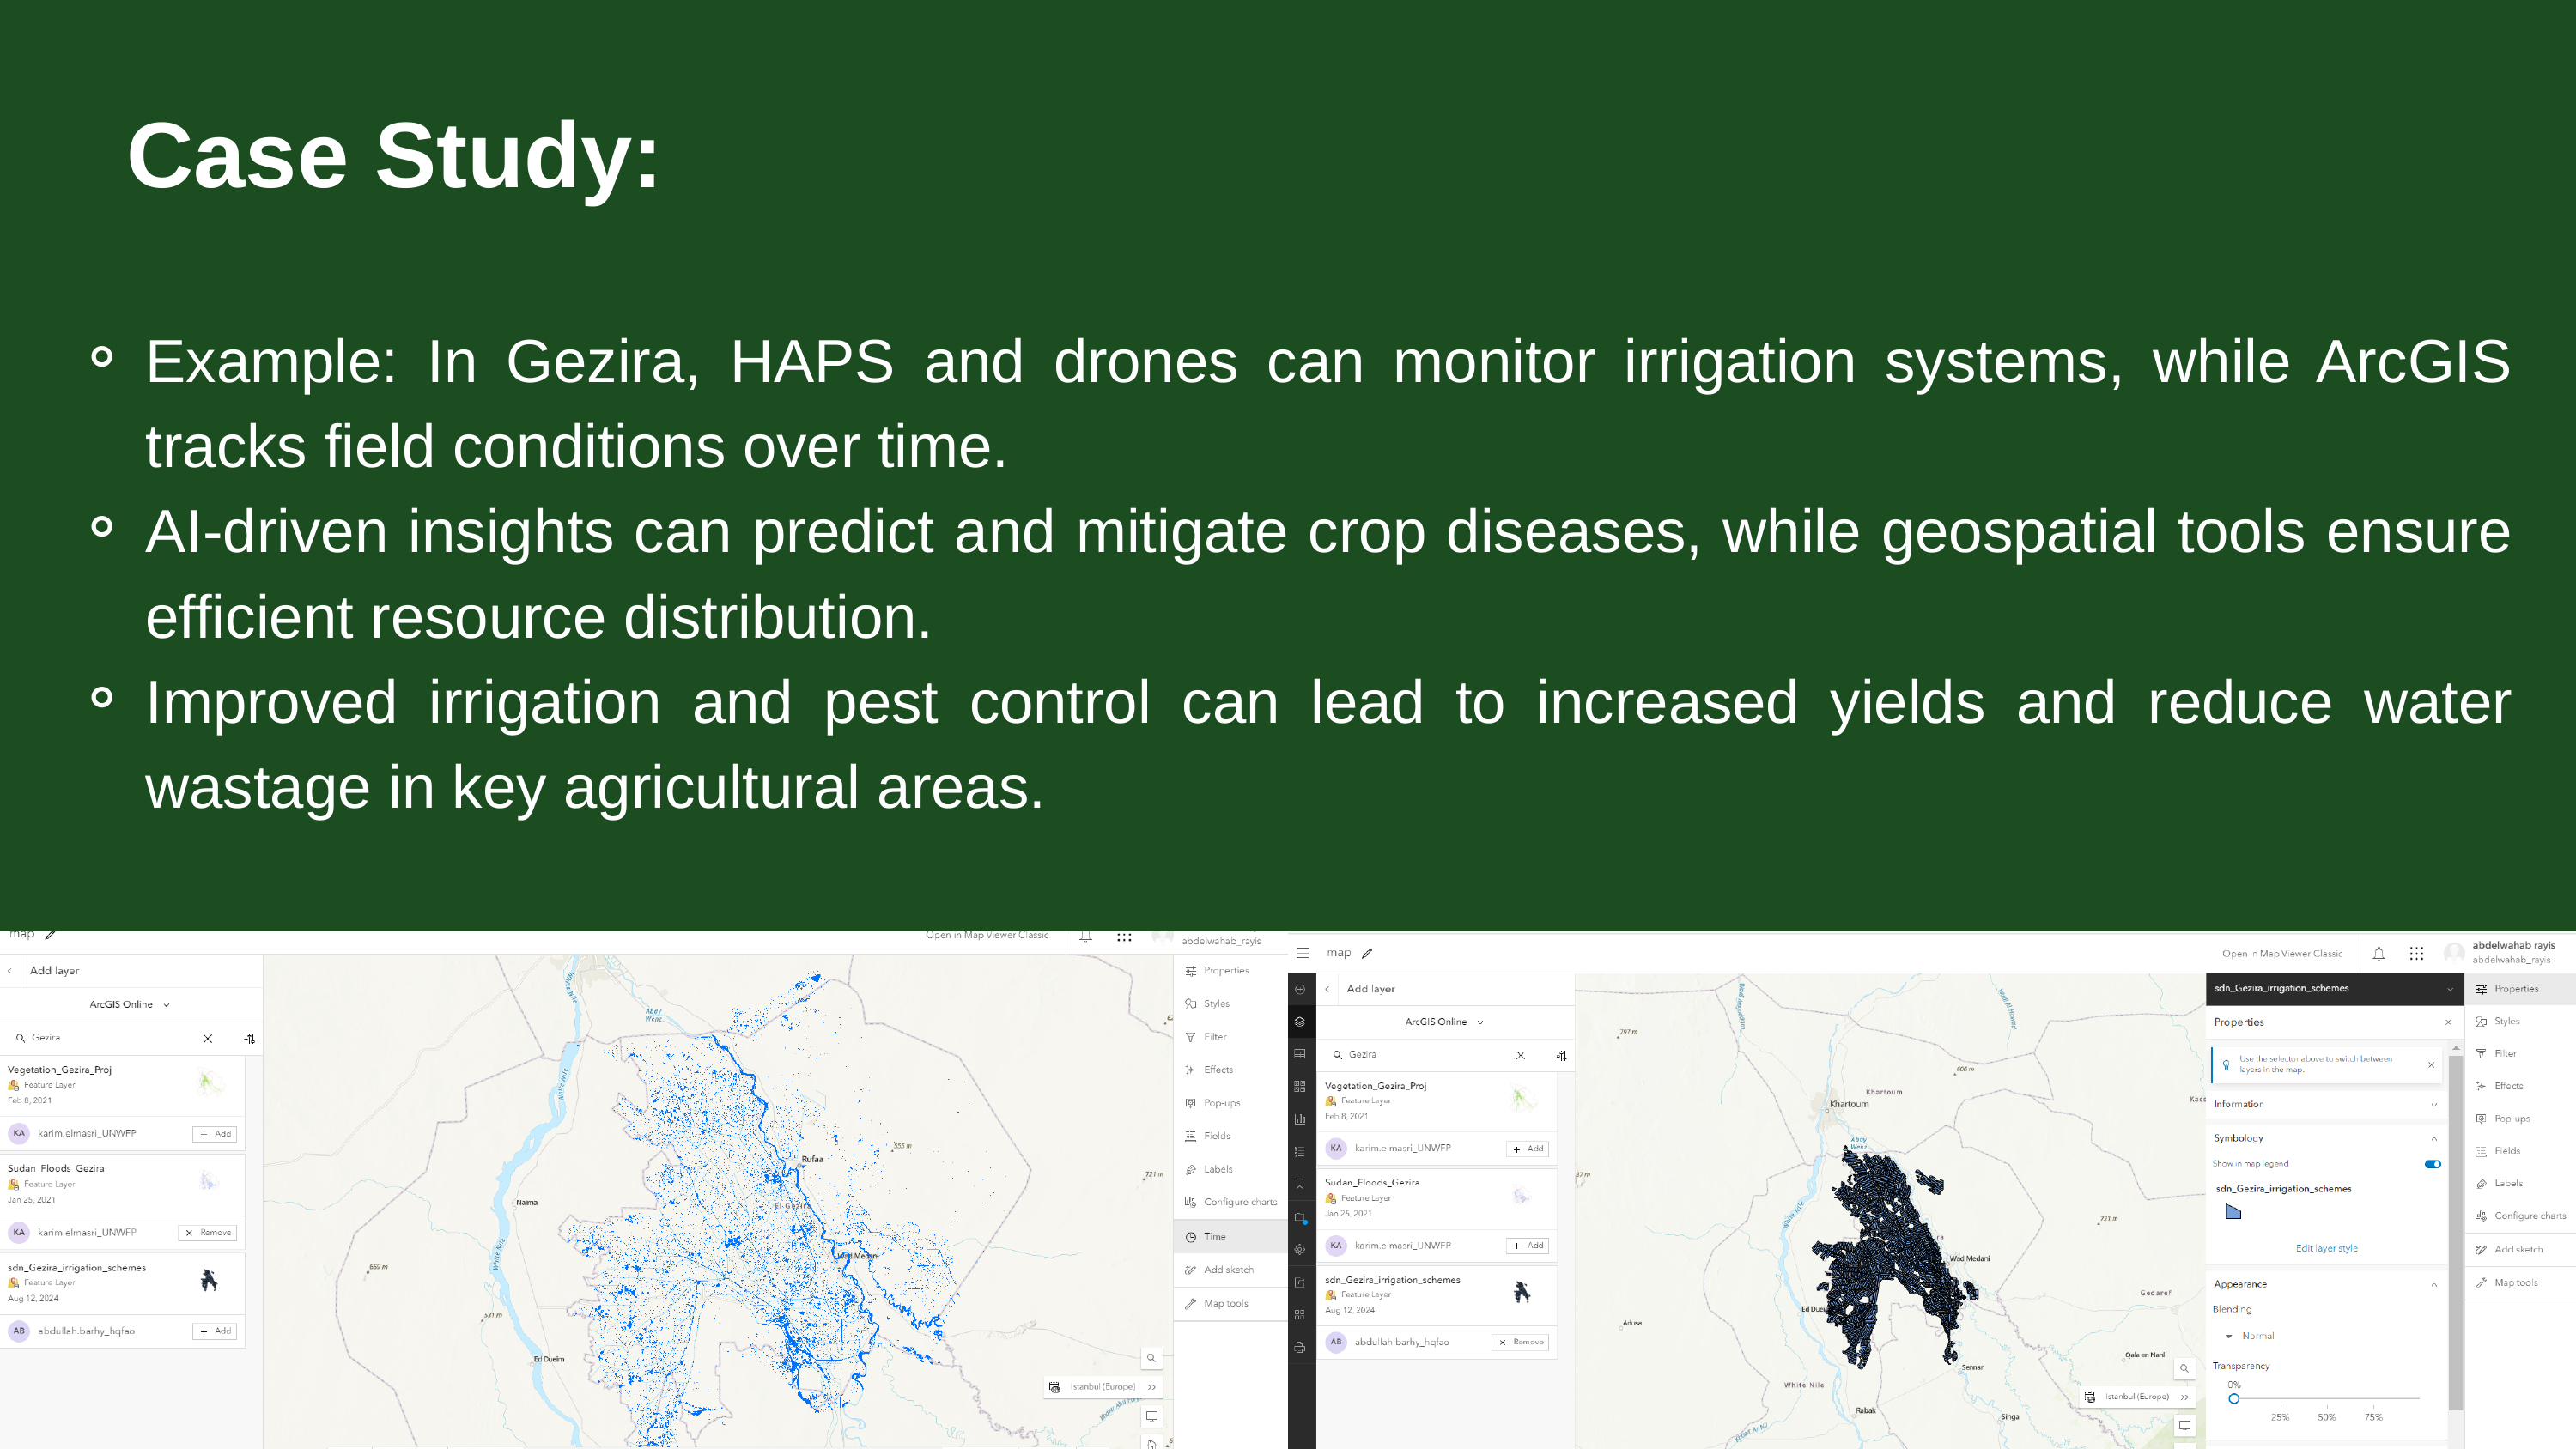

Case Study:
Example: In Gezira, HAPS and drones can monitor irrigation systems, while ArcGIS tracks field conditions over time.
AI-driven insights can predict and mitigate crop diseases, while geospatial tools ensure efficient resource distribution.
Improved irrigation and pest control can lead to increased yields and reduce water wastage in key agricultural areas.